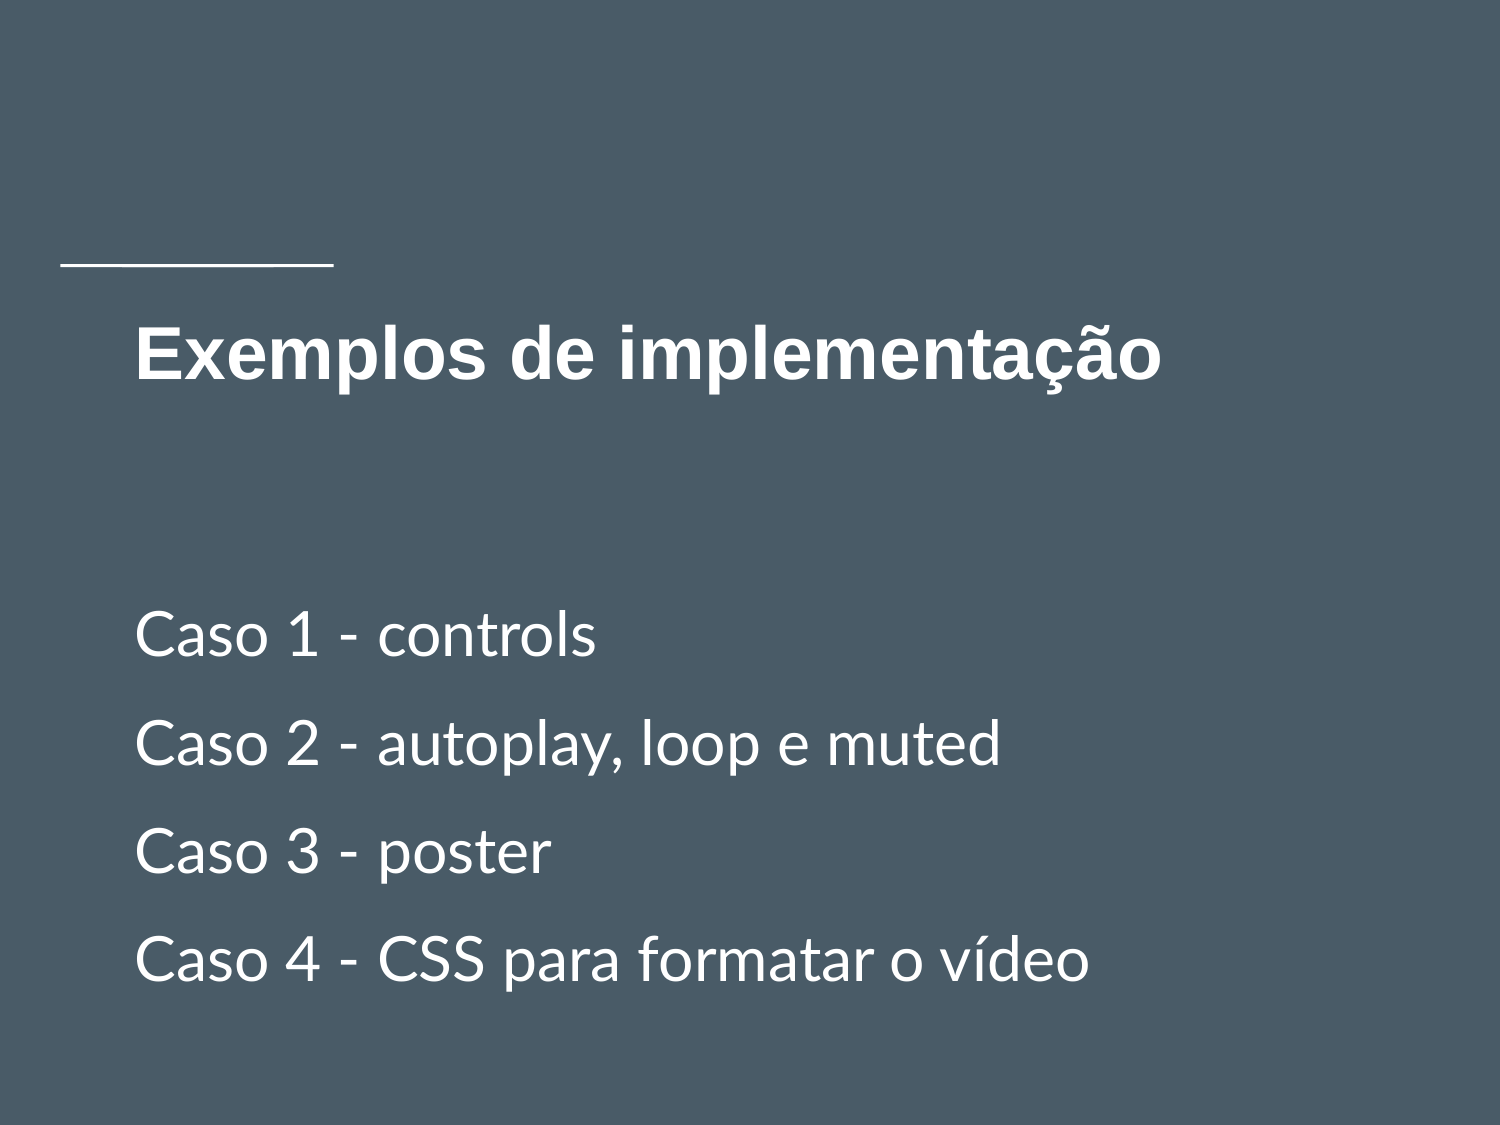

# Exemplos de implementação
Caso 1 - controls
Caso 2 - autoplay, loop e muted
Caso 3 - poster
Caso 4 - CSS para formatar o vídeo